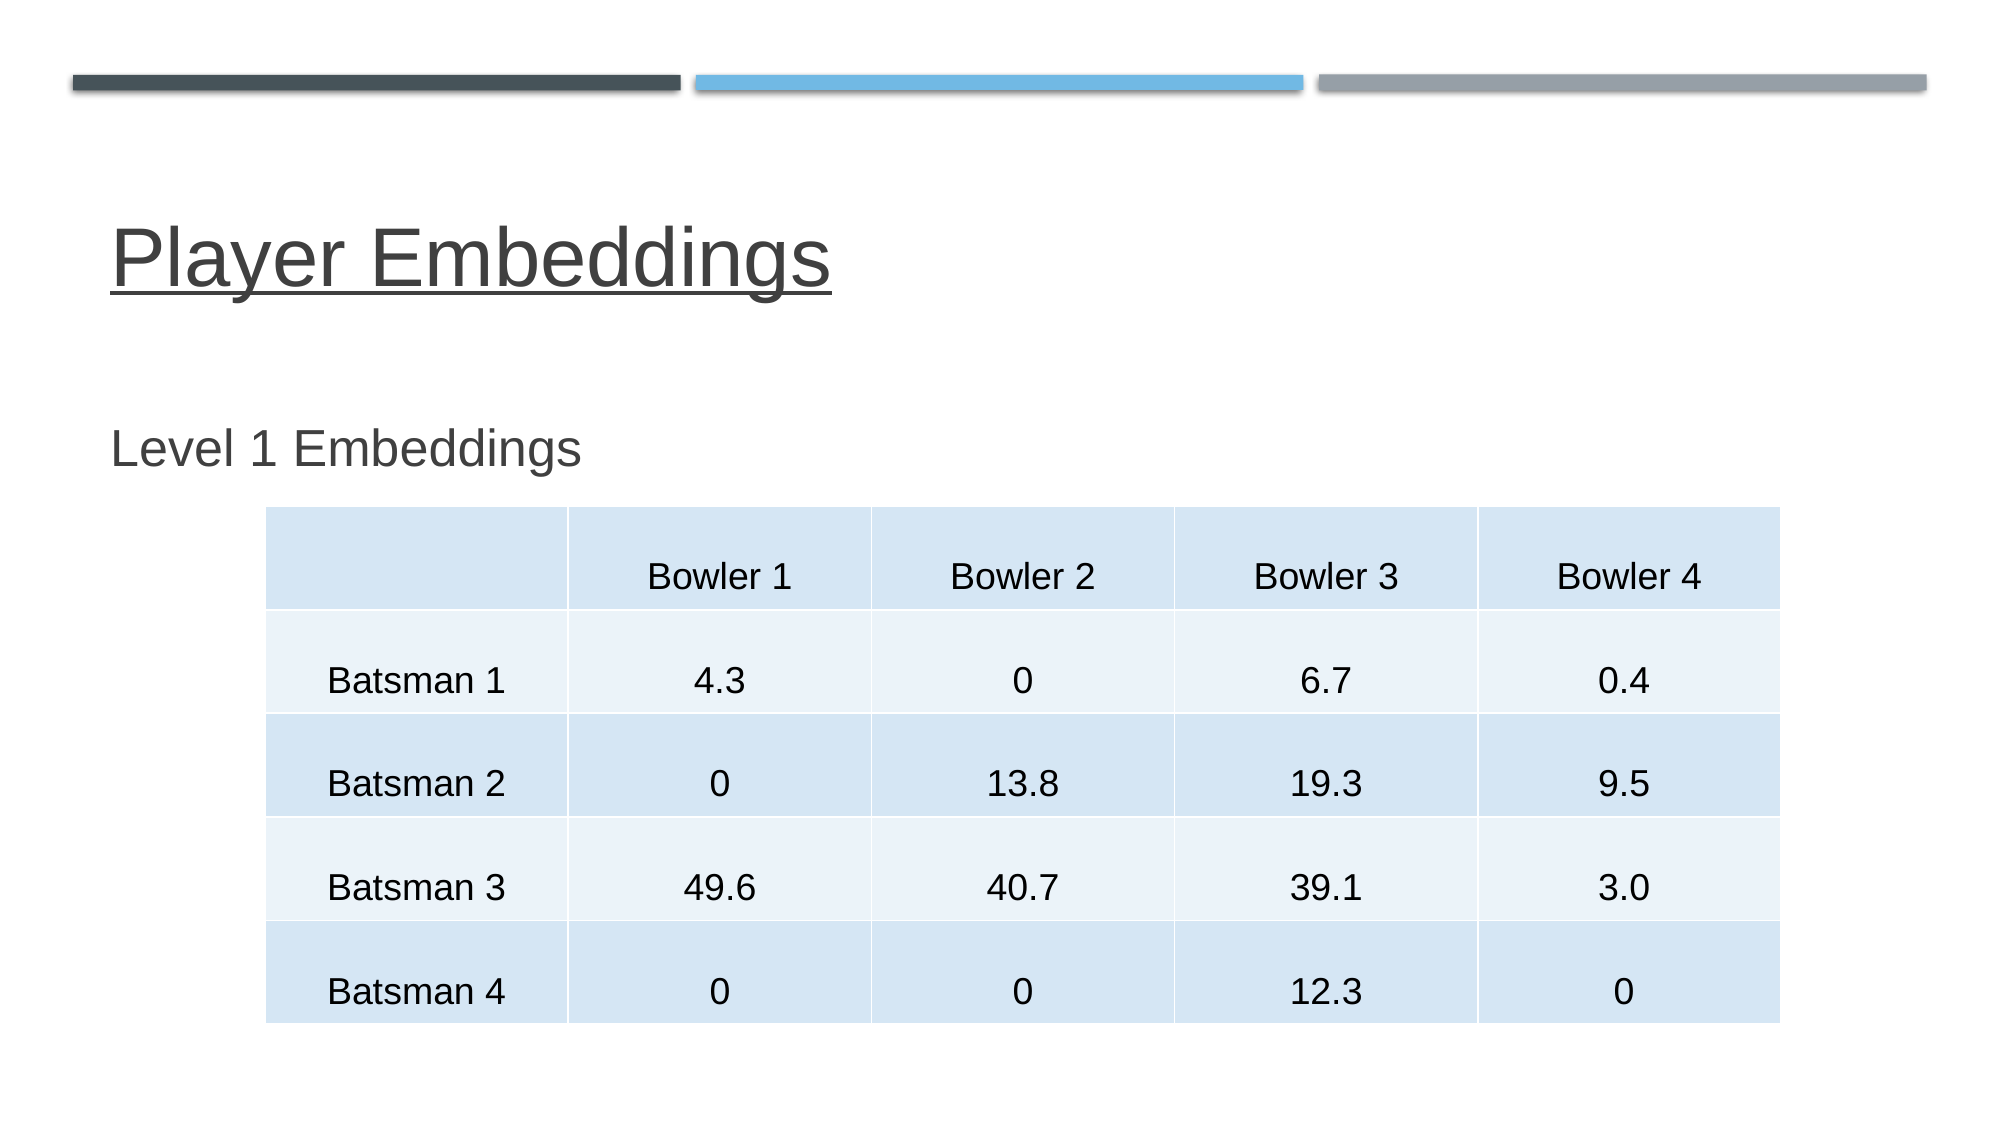

# Player Embeddings
Level 1 Embeddings
|  | Bowler 1 | Bowler 2 | Bowler 3 | Bowler 4 |
| --- | --- | --- | --- | --- |
| Batsman 1 | 4.3 | 0 | 6.7 | 0.4 |
| Batsman 2 | 0 | 13.8 | 19.3 | 9.5 |
| Batsman 3 | 49.6 | 40.7 | 39.1 | 3.0 |
| Batsman 4 | 0 | 0 | 12.3 | 0 |